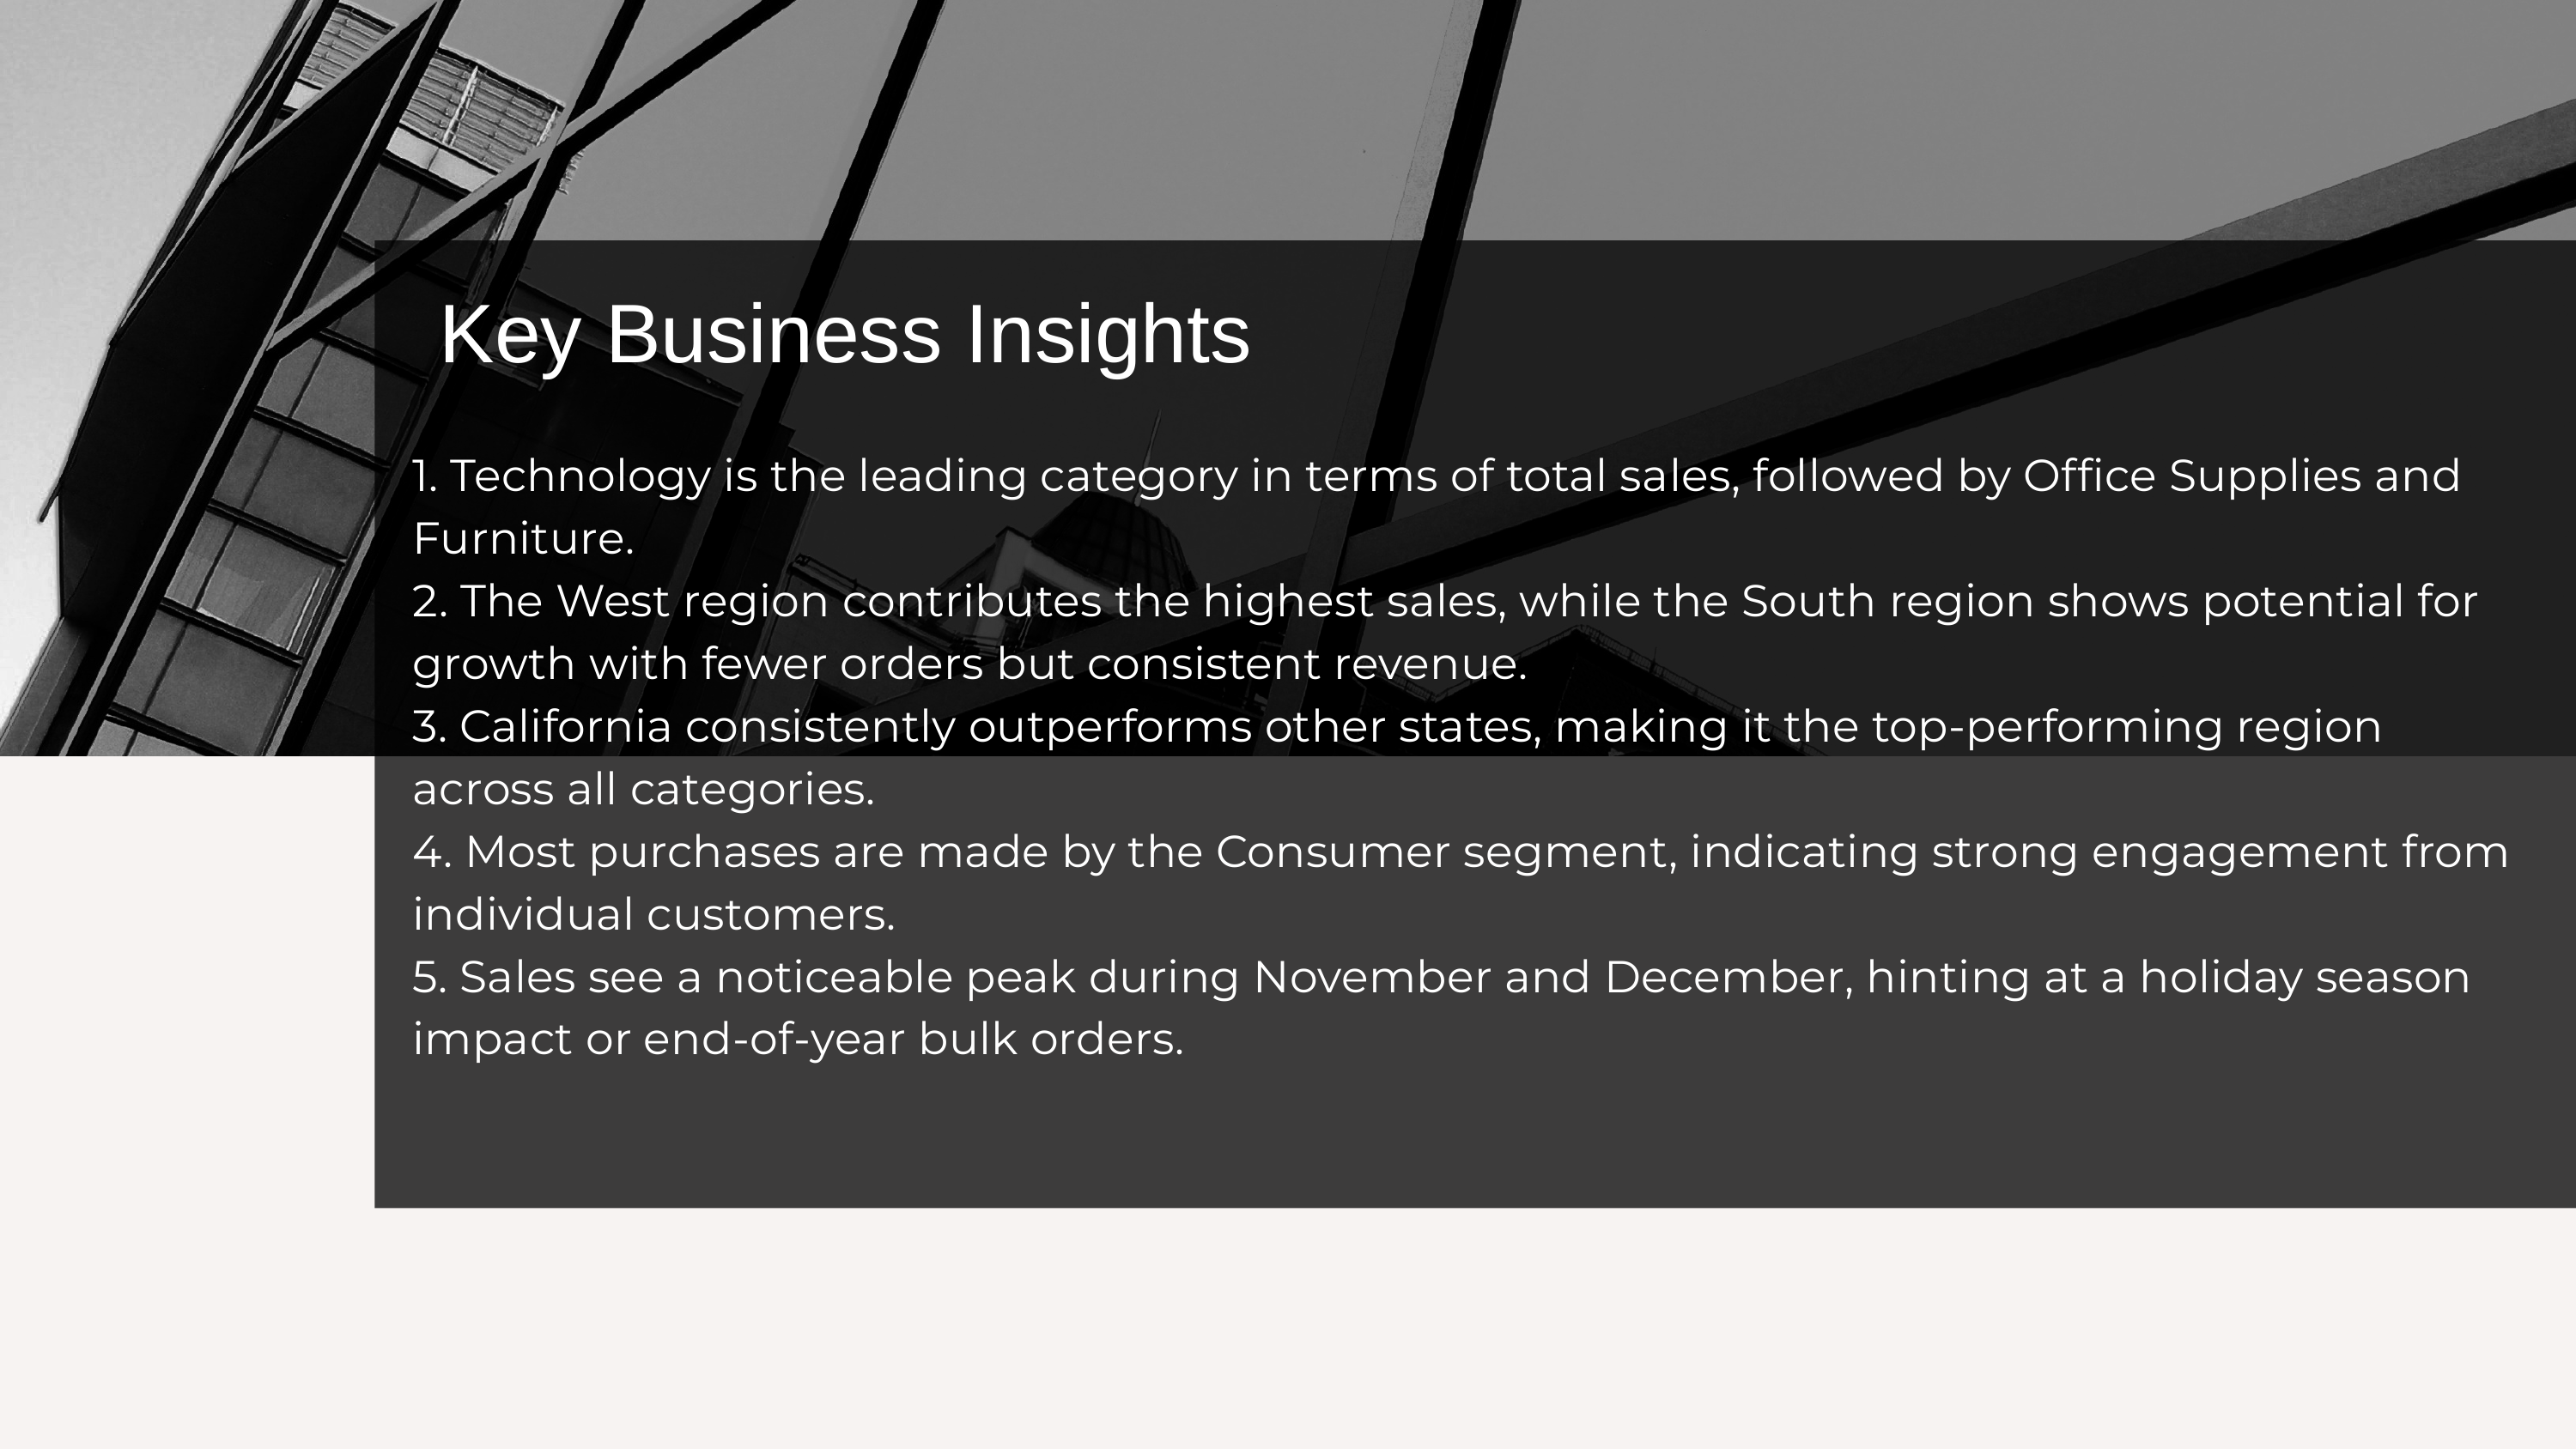

Key Business Insights
1. Technology is the leading category in terms of total sales, followed by Office Supplies and Furniture.
2. The West region contributes the highest sales, while the South region shows potential for growth with fewer orders but consistent revenue.
3. California consistently outperforms other states, making it the top-performing region across all categories.
4. Most purchases are made by the Consumer segment, indicating strong engagement from individual customers.
5. Sales see a noticeable peak during November and December, hinting at a holiday season impact or end-of-year bulk orders.